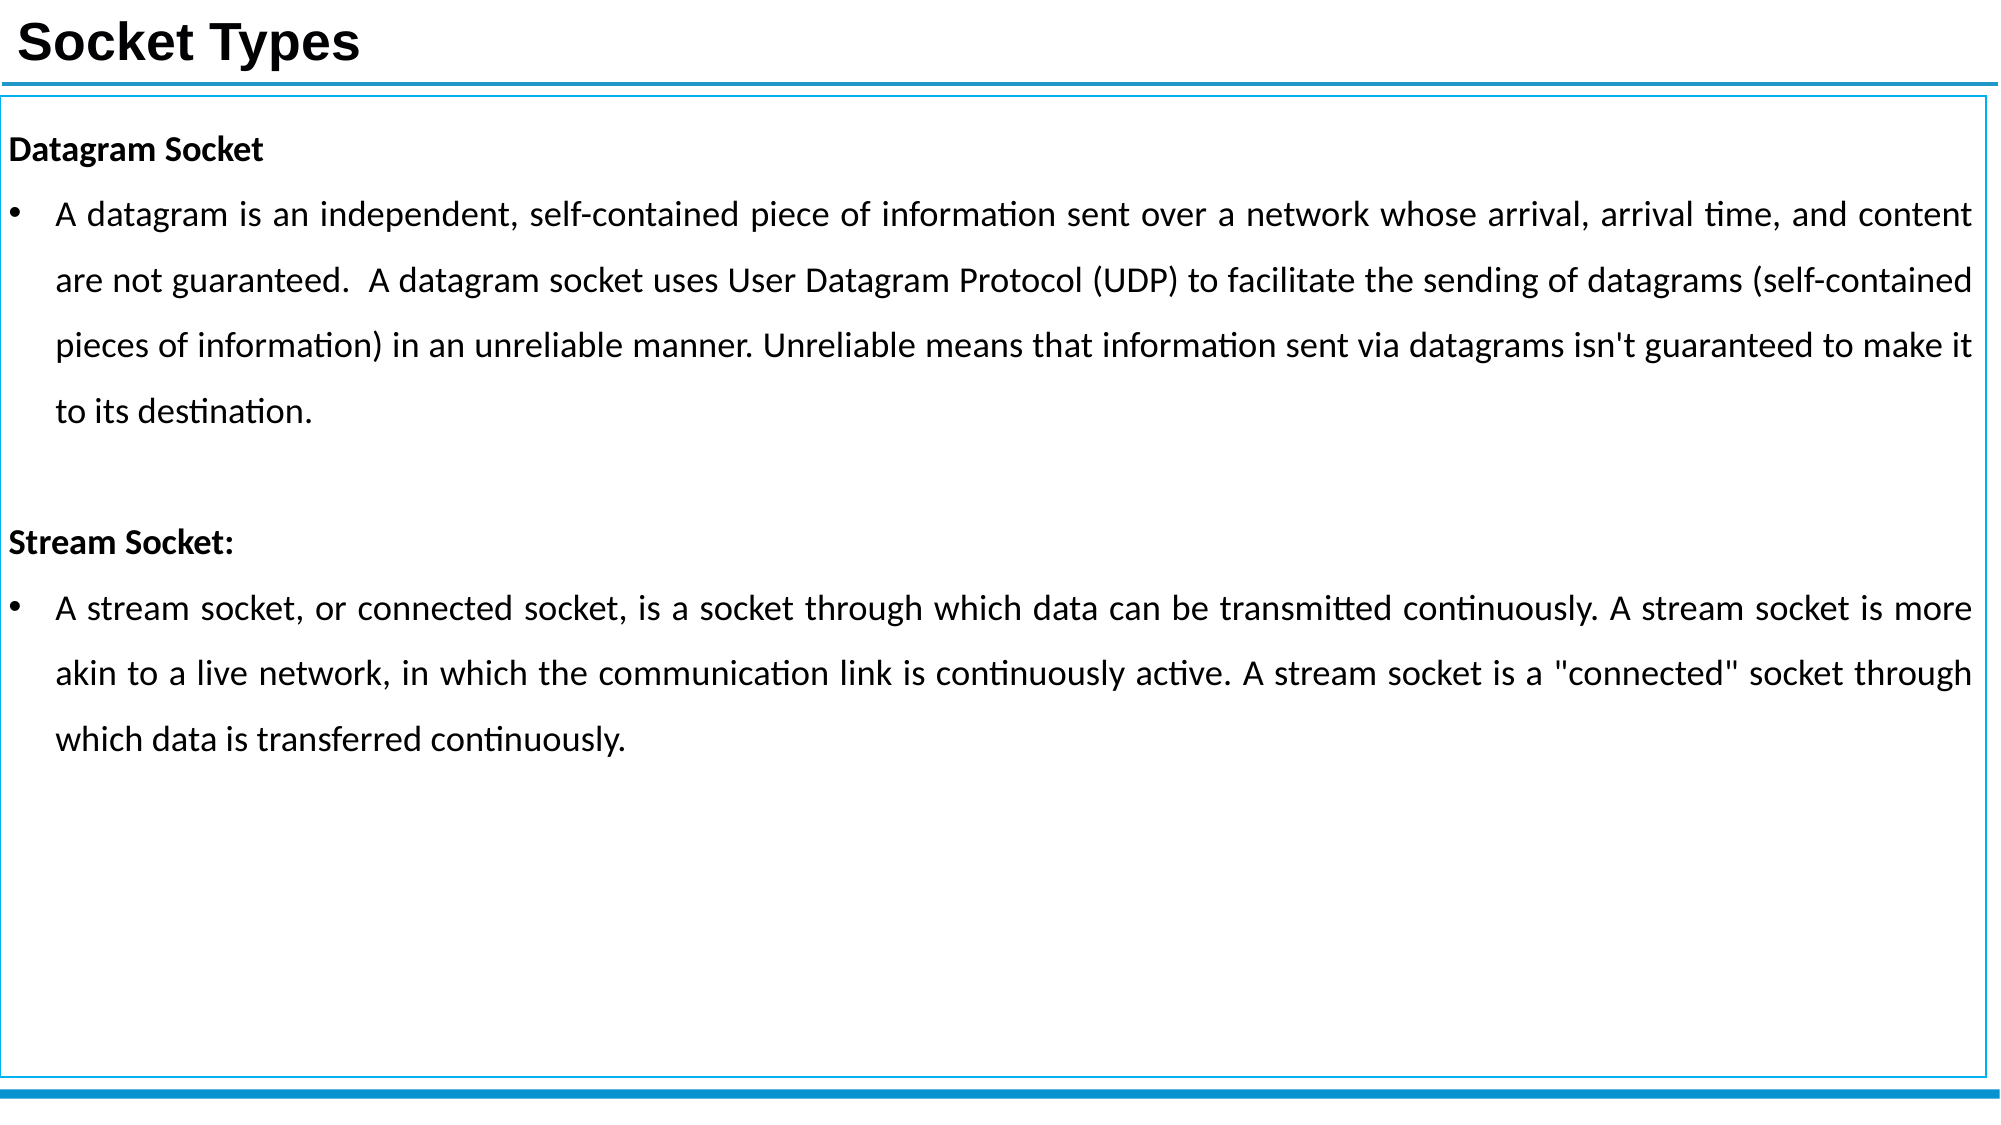

Socket Types

Datagram Socket
A datagram is an independent, self-contained piece of information sent over a network whose arrival, arrival time, and content are not guaranteed.  A datagram socket uses User Datagram Protocol (UDP) to facilitate the sending of datagrams (self-contained pieces of information) in an unreliable manner. Unreliable means that information sent via datagrams isn't guaranteed to make it to its destination.

Stream Socket:
A stream socket, or connected socket, is a socket through which data can be transmitted continuously. A stream socket is more akin to a live network, in which the communication link is continuously active. A stream socket is a "connected" socket through which data is transferred continuously.